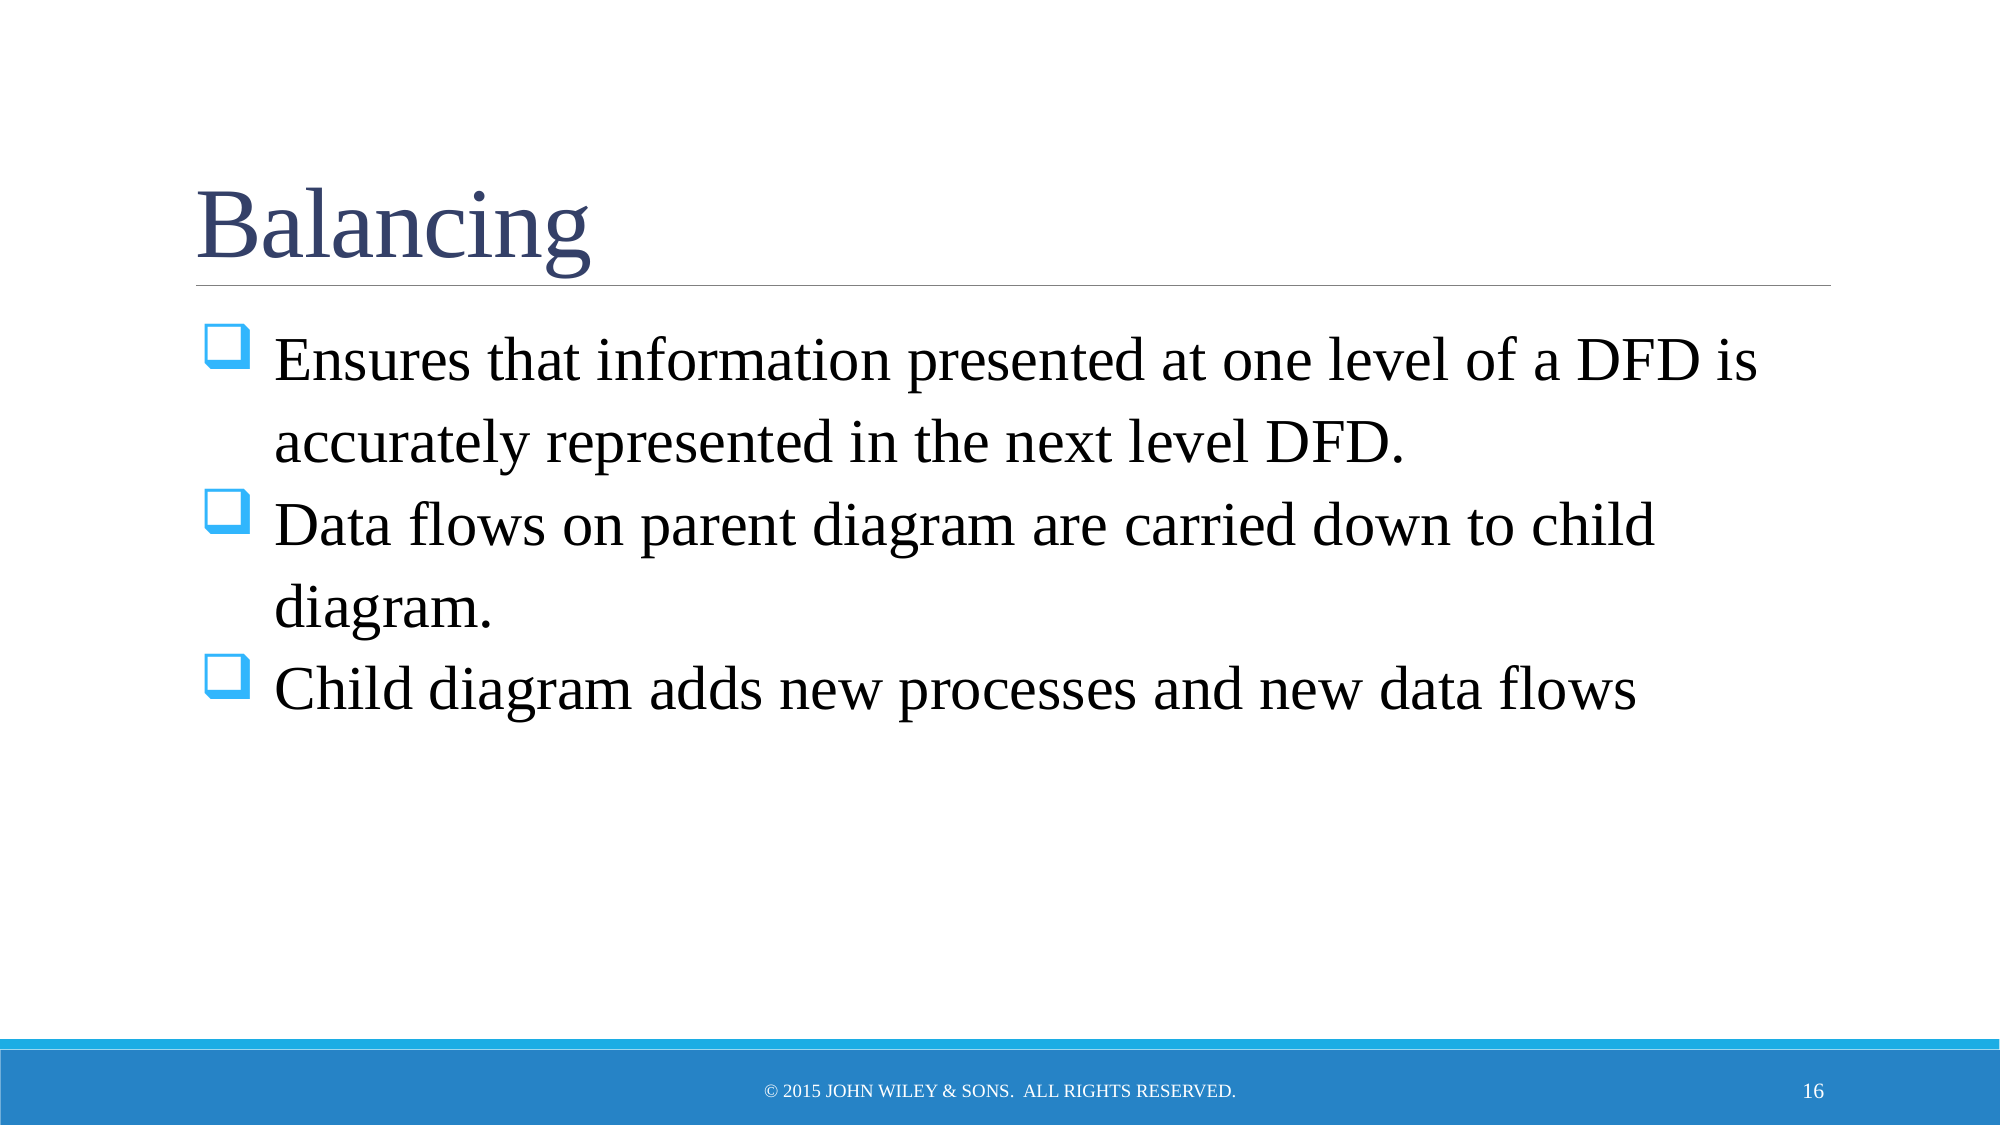

Ensures that information presented at one level of a DFD is accurately represented in the next level DFD.
Data flows on parent diagram are carried down to child diagram.
Child diagram adds new processes and new data flows
# Balancing
© 2015 John Wiley & Sons.  All Rights Reserved.
16